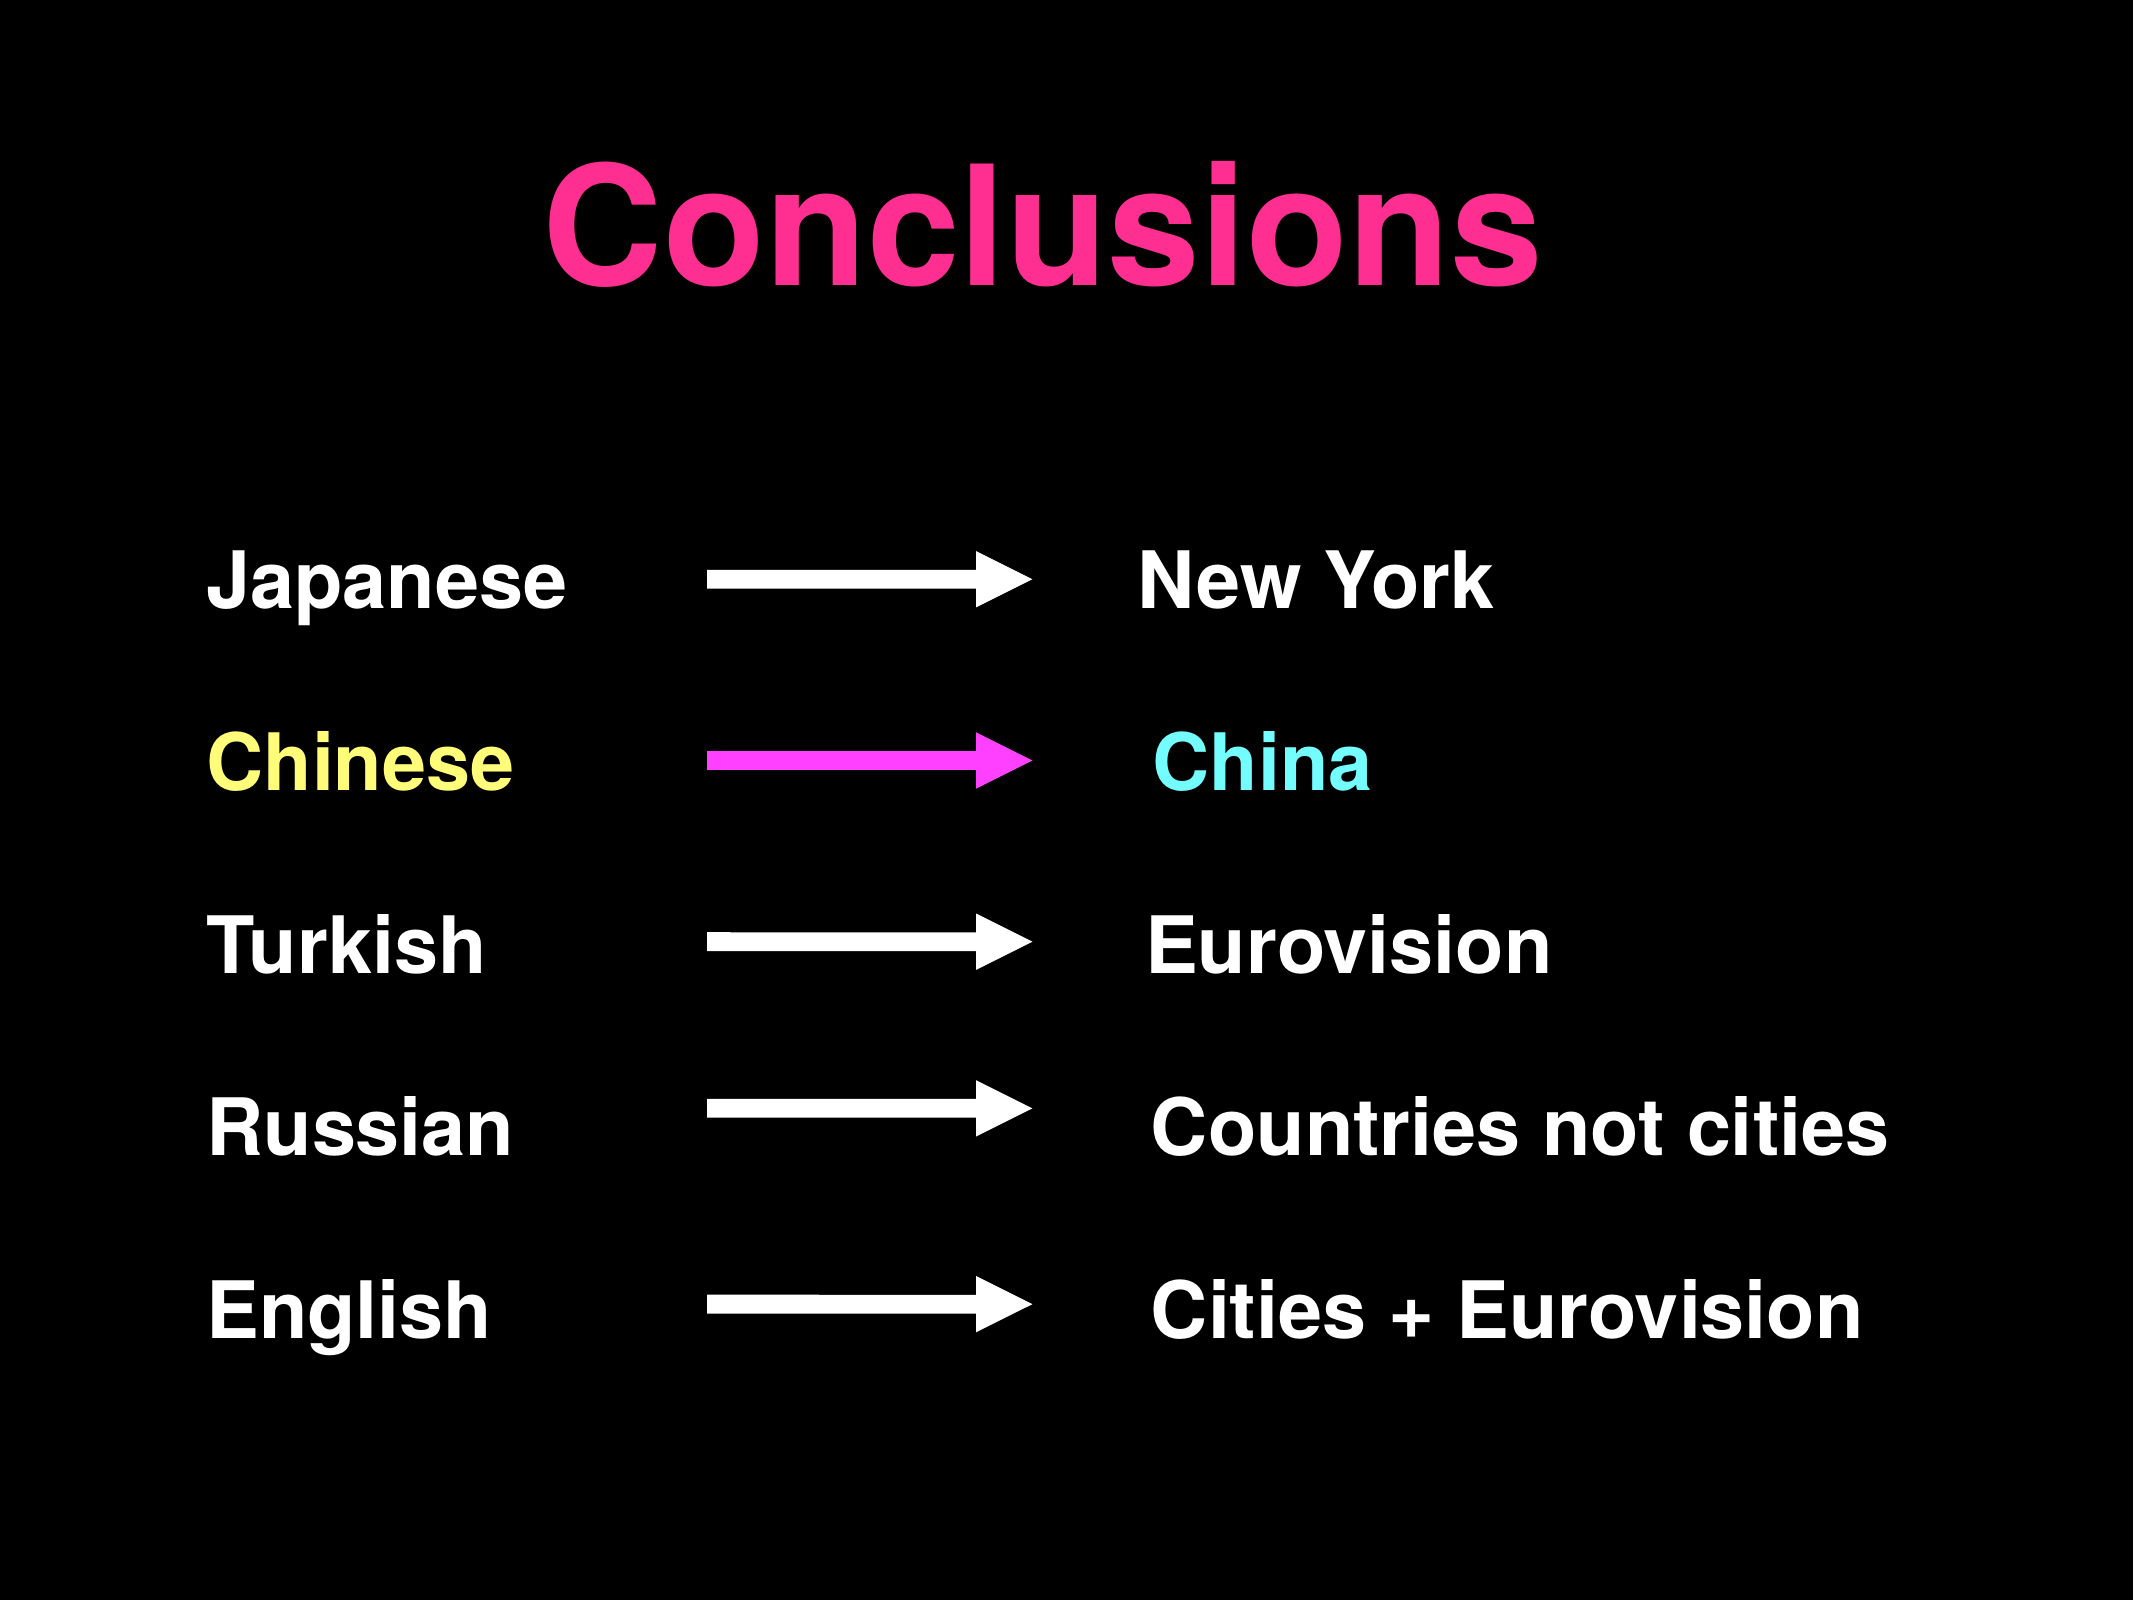

# Conclusions
Japanese                          New York
Chinese                             China
Turkish                              Eurovision
Russian                             Countries not cities
English                              Cities + Eurovision